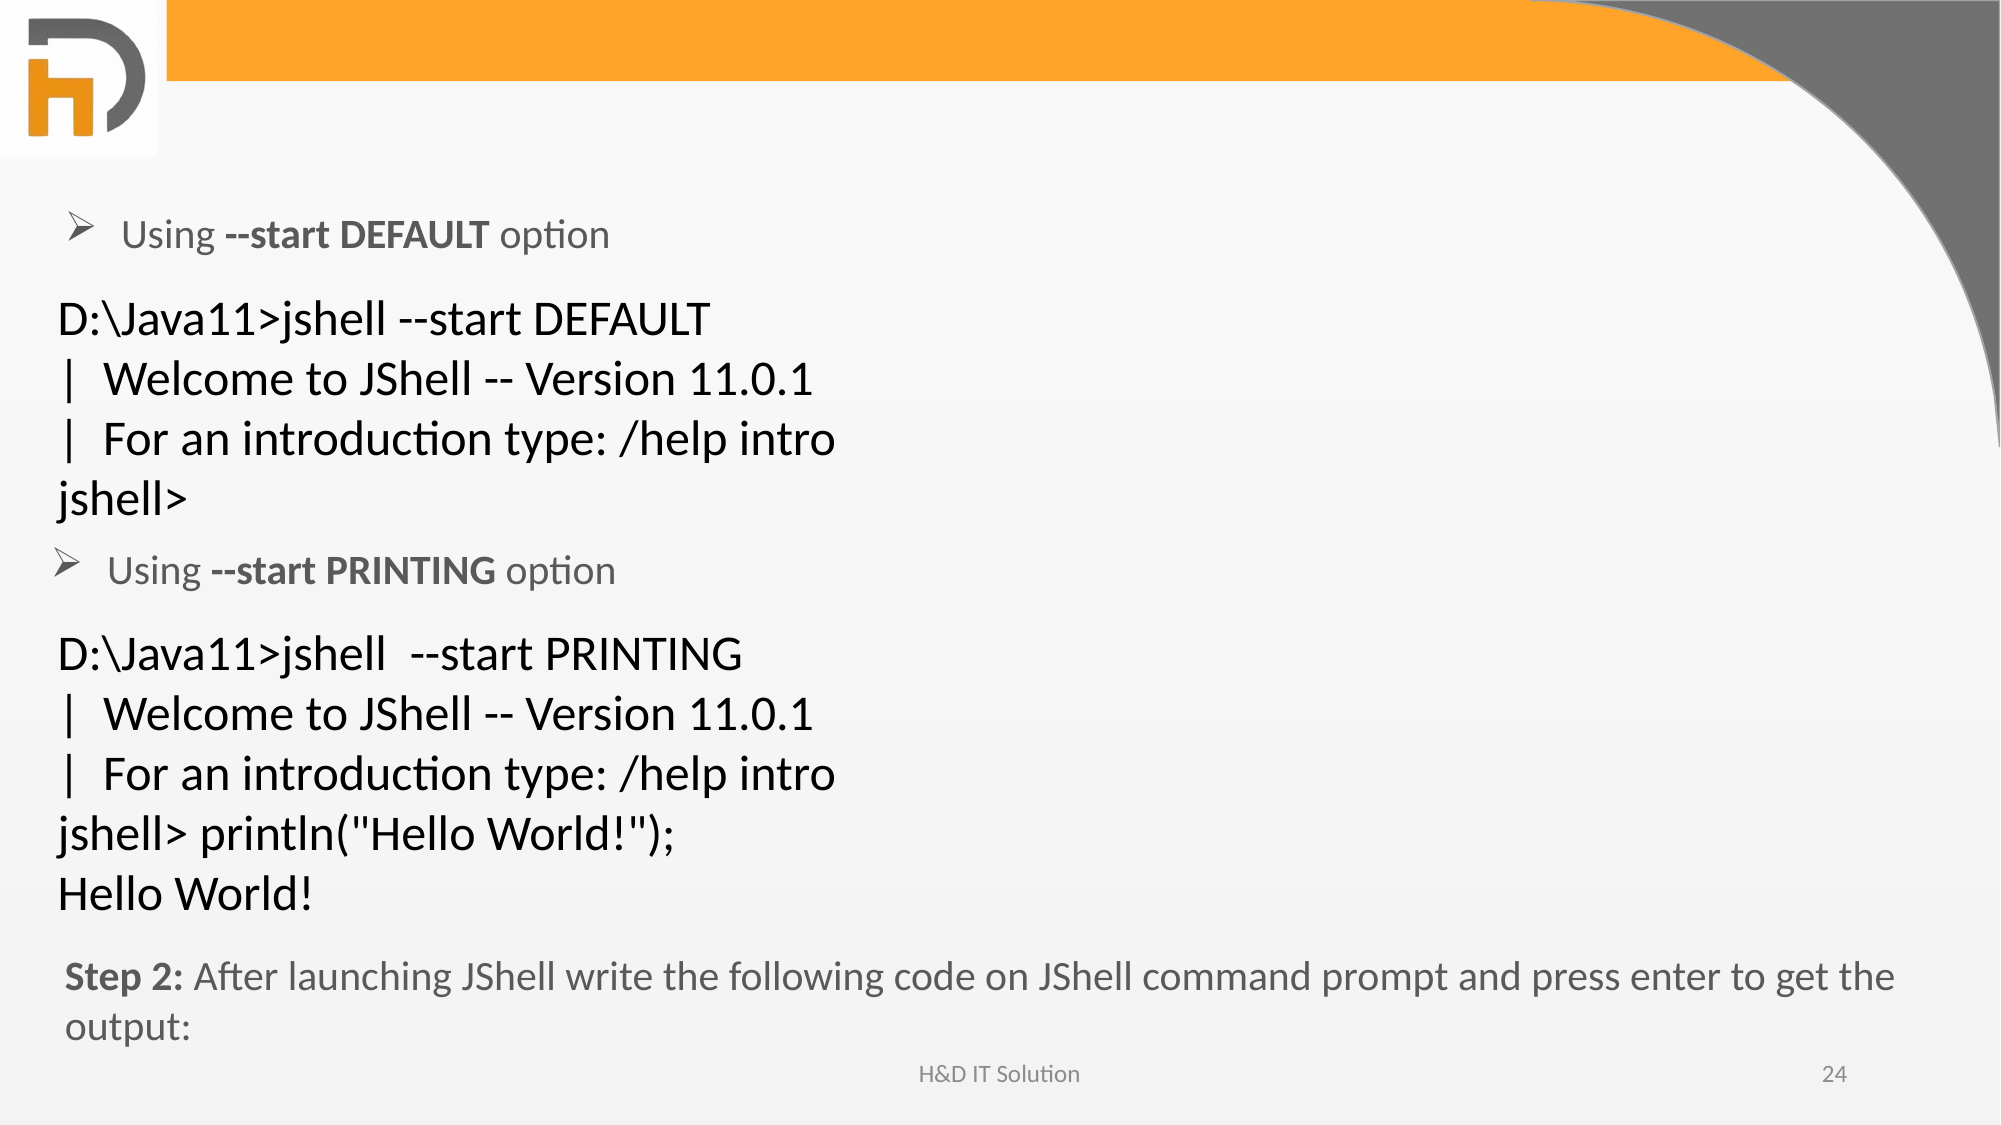

Using --start DEFAULT option
D:\Java11>jshell --start DEFAULT
|  Welcome to JShell -- Version 11.0.1
|  For an introduction type: /help intro
jshell>
Using --start PRINTING option
D:\Java11>jshell  --start PRINTING
|  Welcome to JShell -- Version 11.0.1
|  For an introduction type: /help intro
jshell> println("Hello World!");
Hello World!

Step 2: After launching JShell write the following code on JShell command prompt and press enter to get the output:
H&D IT Solution
24